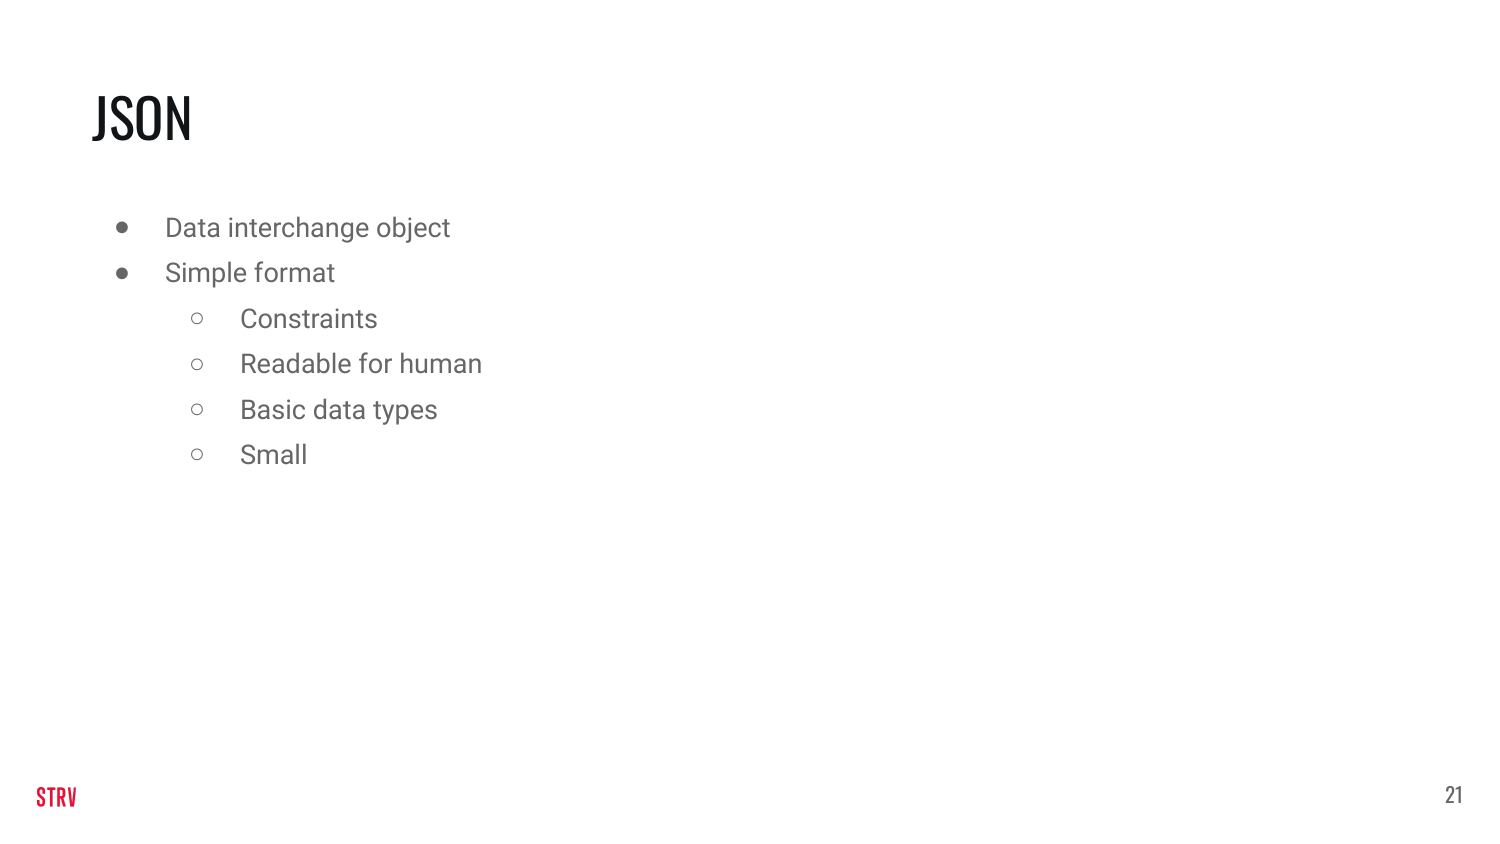

# JSON
Data interchange object
Simple format
Constraints
Readable for human
Basic data types
Small
21